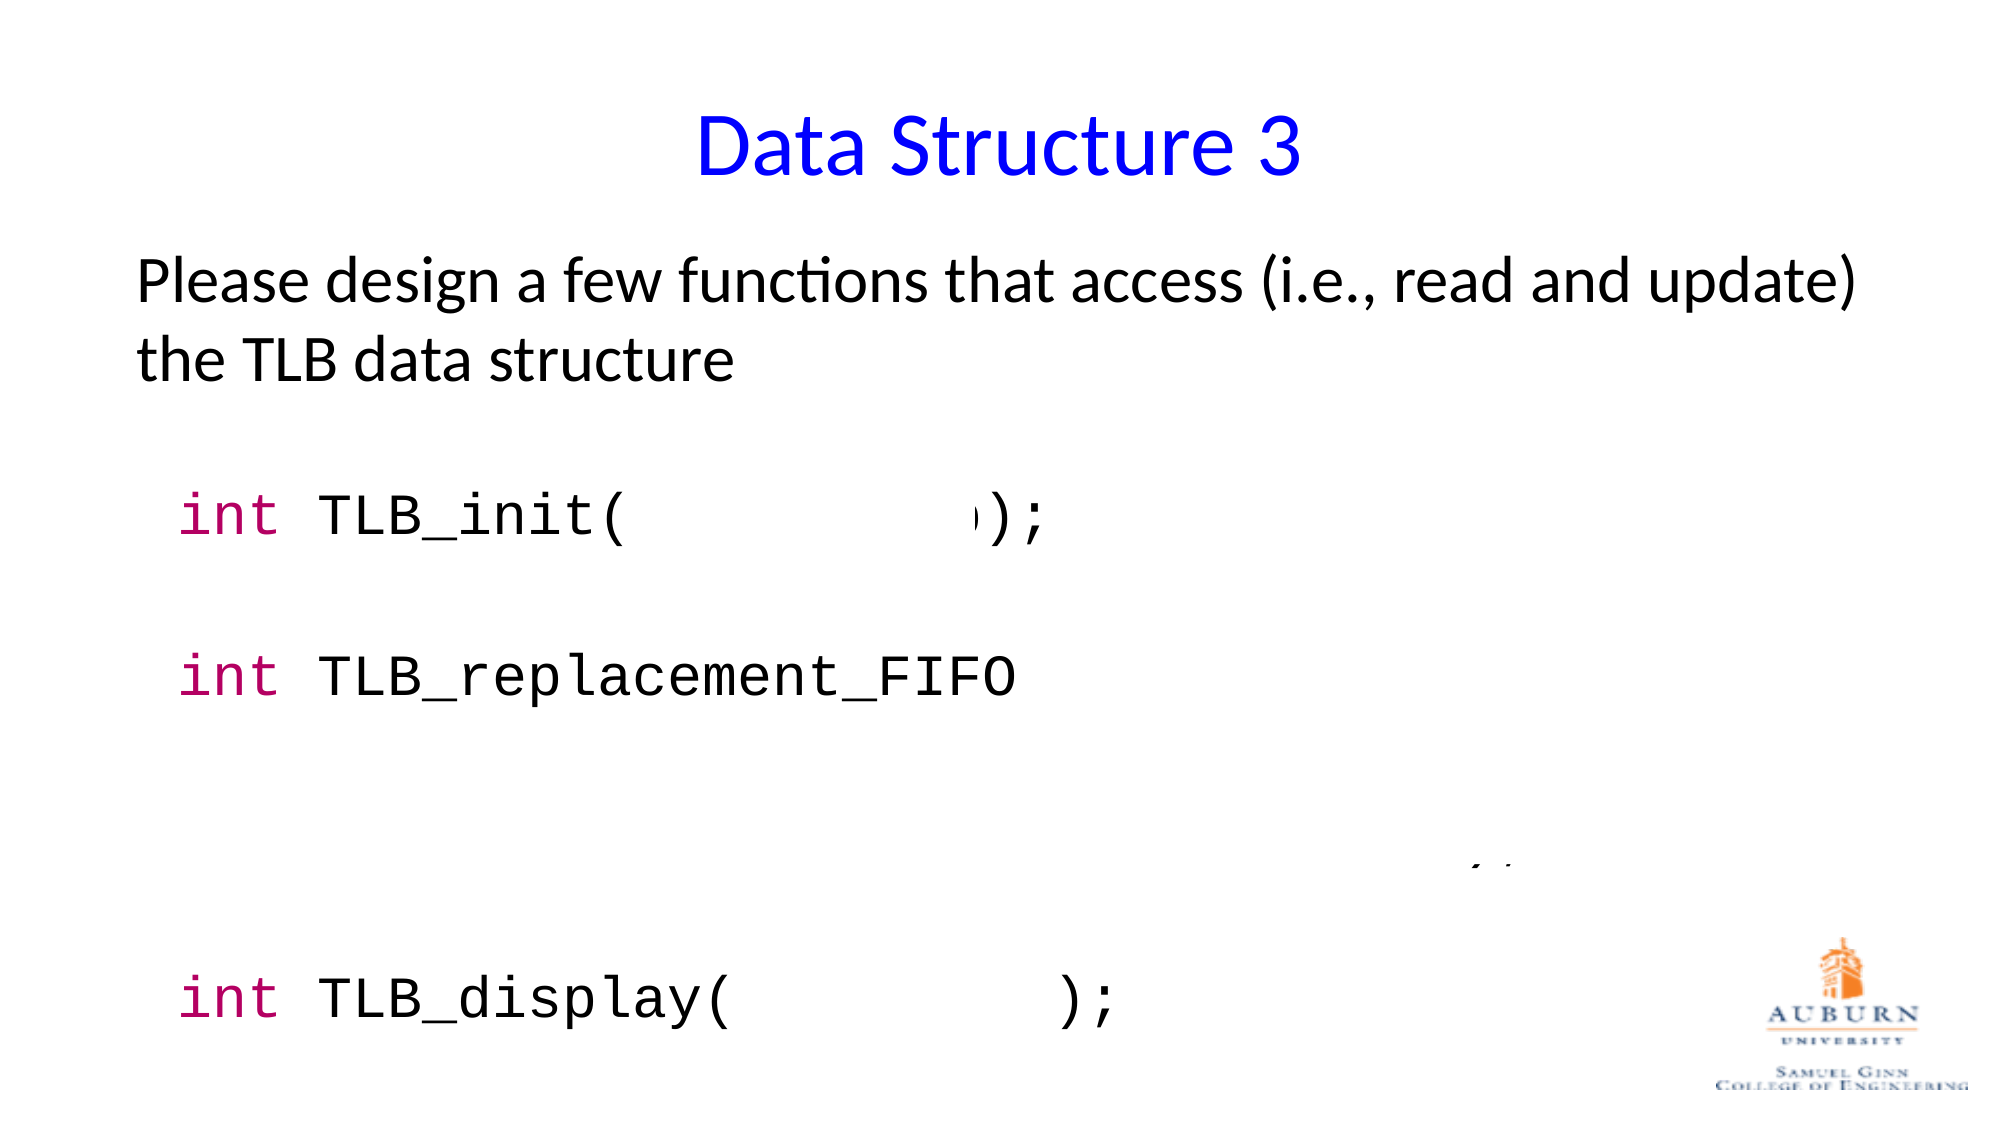

# Data Structure 3
Please design a few functions that access (i.e., read and update) the TLB data structure
int TLB_init(tlb_t* tlb);

int TLB_replacement_FIFO(page_t page_num,
                         frame_t frame_num,
							 tlb_t* tlb);

int TLB_display(tlb_t tlb);